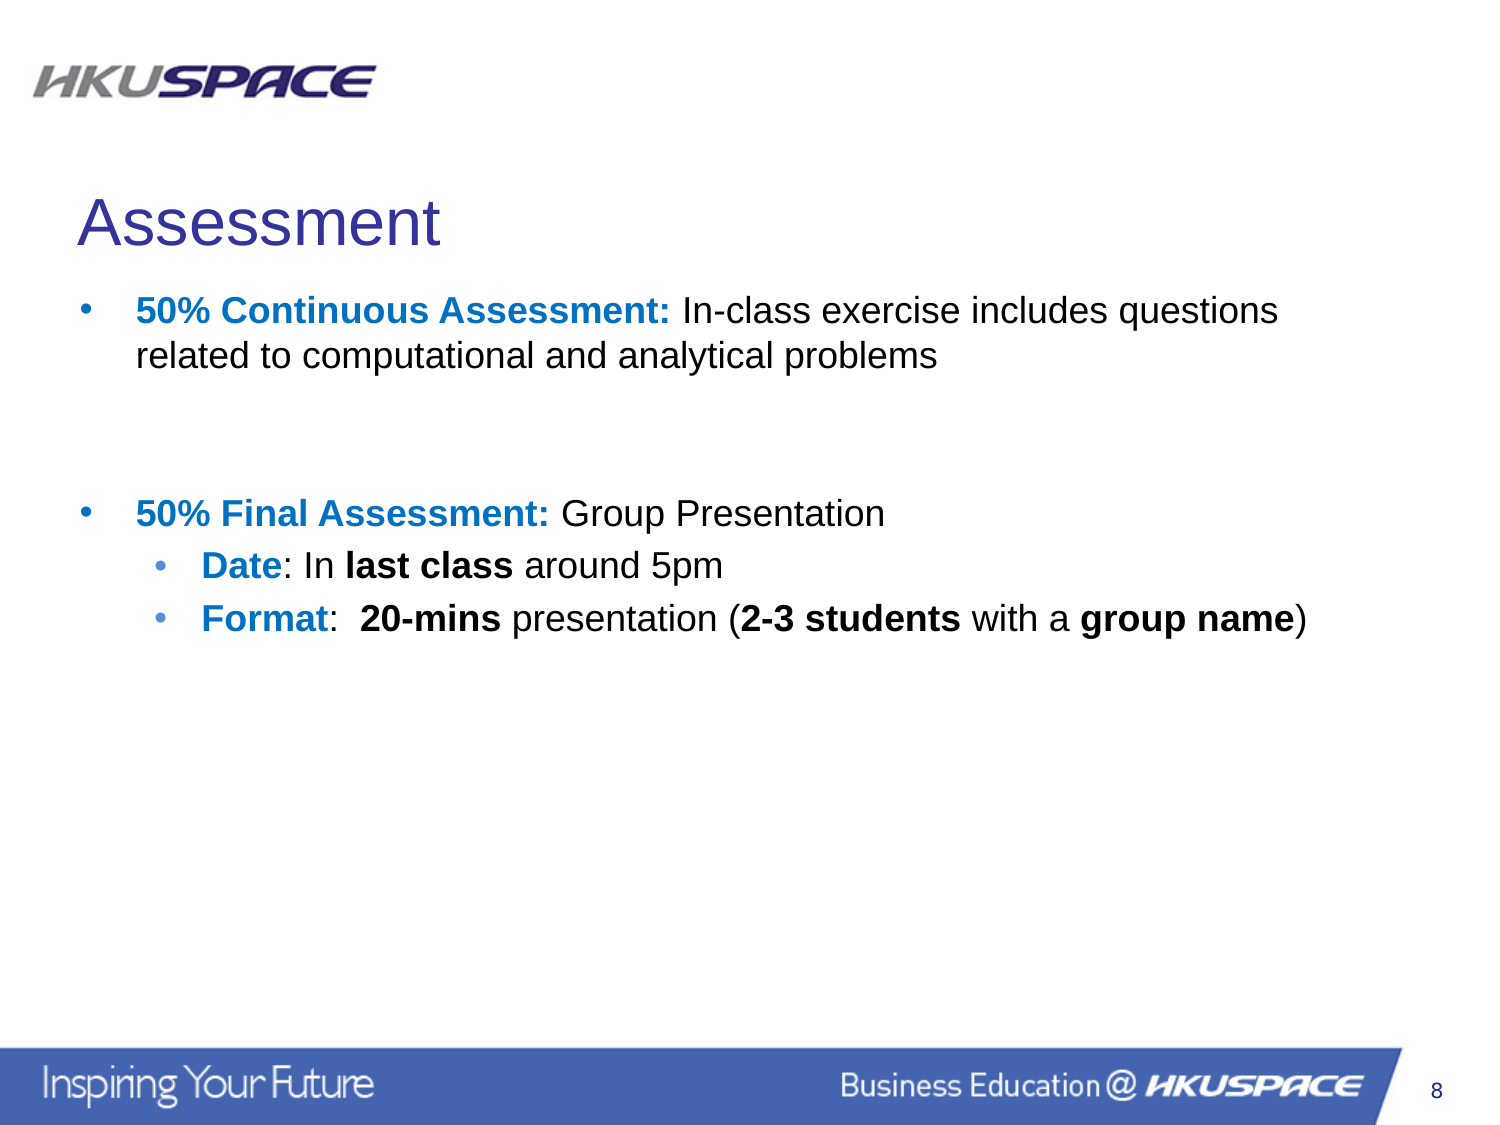

Assessment
50% Continuous Assessment: In-class exercise includes questions related to computational and analytical problems

50% Final Assessment: Group Presentation
Date: In last class around 5pm
Format:  20-mins presentation (2-3 students with a group name)

8